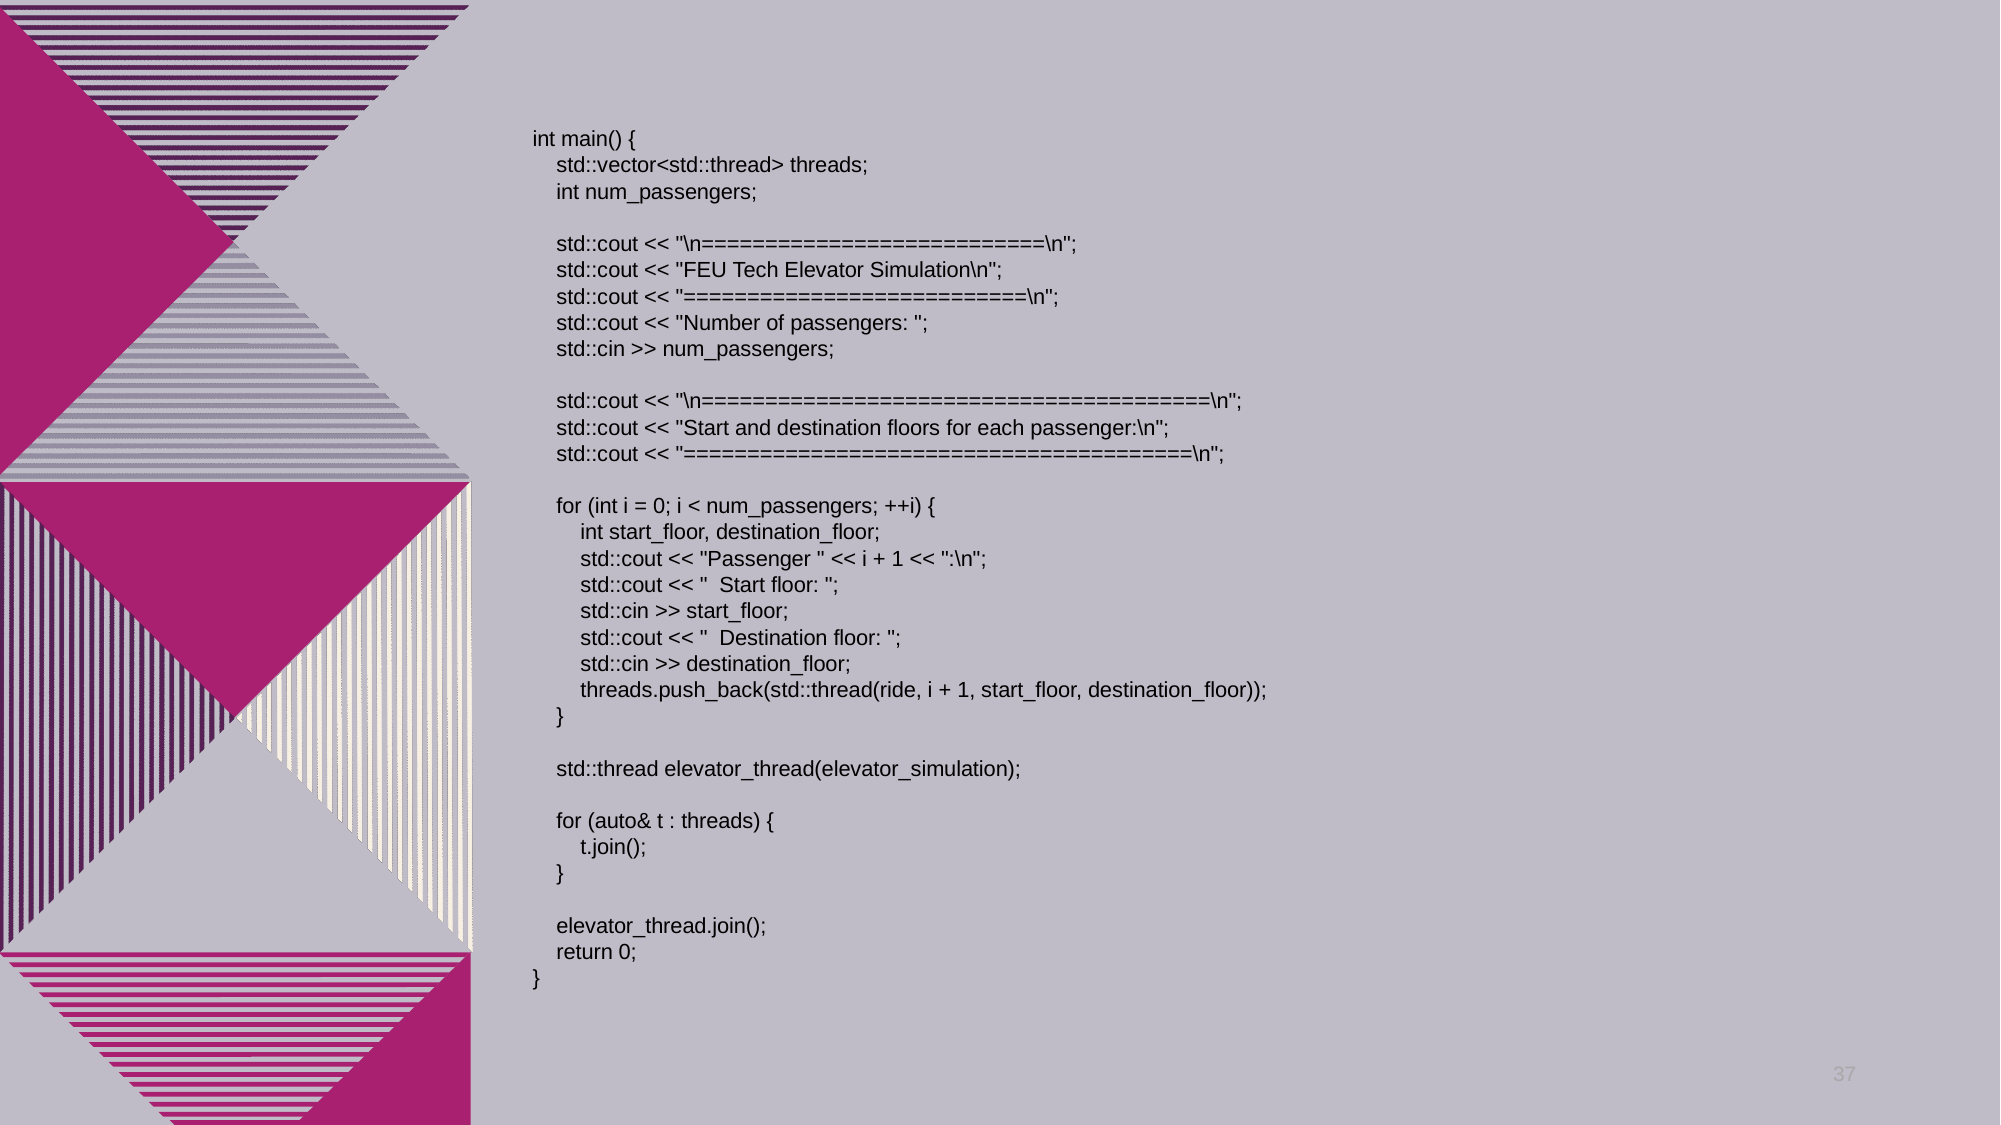

int main() {
    std::vector<std::thread> threads;
    int num_passengers;

    std::cout << "\n===========================\n";
    std::cout << "FEU Tech Elevator Simulation\n";
    std::cout << "===========================\n";
    std::cout << "Number of passengers: ";
    std::cin >> num_passengers;

    std::cout << "\n========================================\n";
    std::cout << "Start and destination floors for each passenger:\n";
    std::cout << "========================================\n";

    for (int i = 0; i < num_passengers; ++i) {
        int start_floor, destination_floor;
        std::cout << "Passenger " << i + 1 << ":\n";
        std::cout << "  Start floor: ";
        std::cin >> start_floor;
        std::cout << "  Destination floor: ";
        std::cin >> destination_floor;
        threads.push_back(std::thread(ride, i + 1, start_floor, destination_floor));
    }

    std::thread elevator_thread(elevator_simulation);

    for (auto& t : threads) {
        t.join();
    }

    elevator_thread.join();
    return 0;
}
37